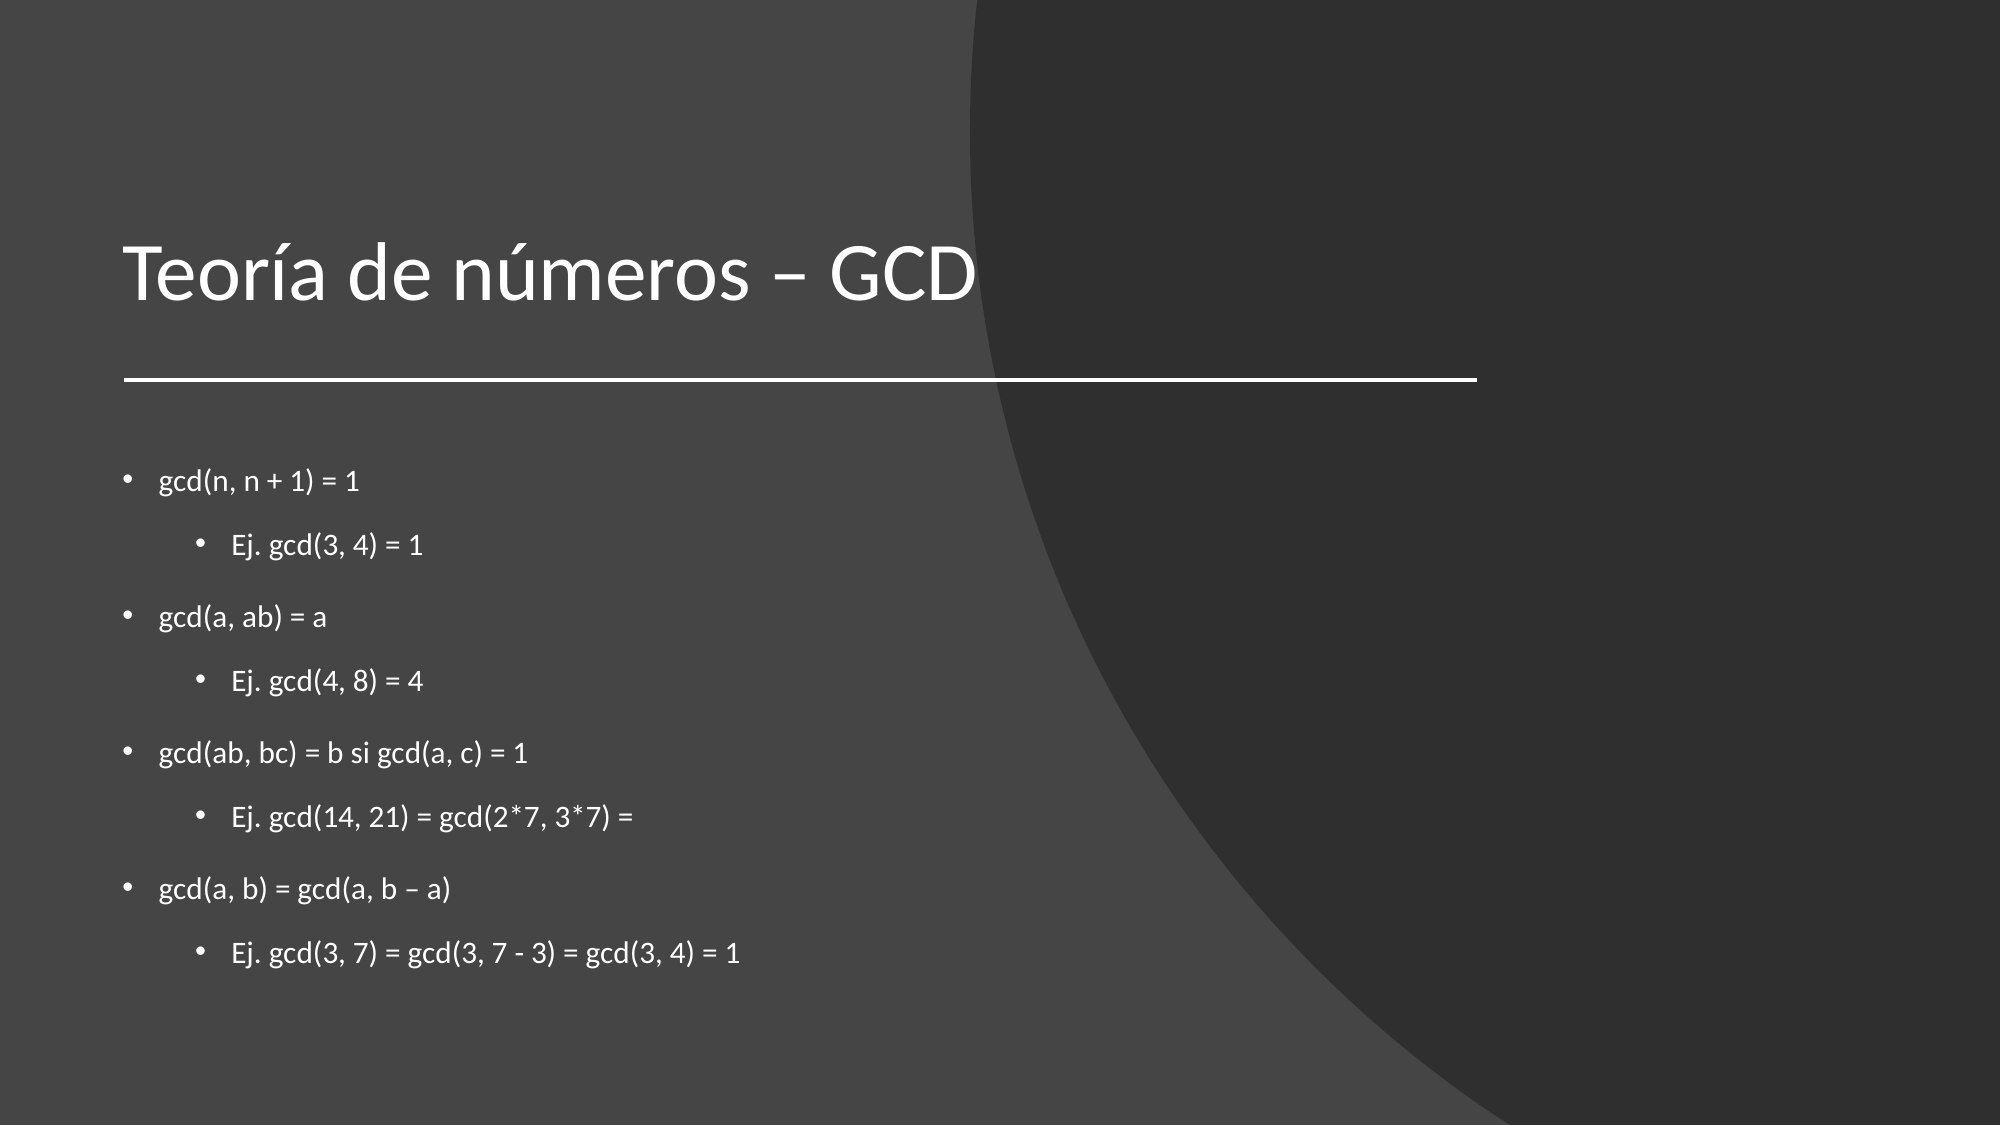

# Teoría de números – GCD
gcd(n, n + 1) = 1
Ej. gcd(3, 4) = 1
gcd(a, ab) = a
Ej. gcd(4, 8) = 4
gcd(ab, bc) = b si gcd(a, c) = 1
Ej. gcd(14, 21) = gcd(2*7, 3*7) =
gcd(a, b) = gcd(a, b – a)
Ej. gcd(3, 7) = gcd(3, 7 - 3) = gcd(3, 4) = 1